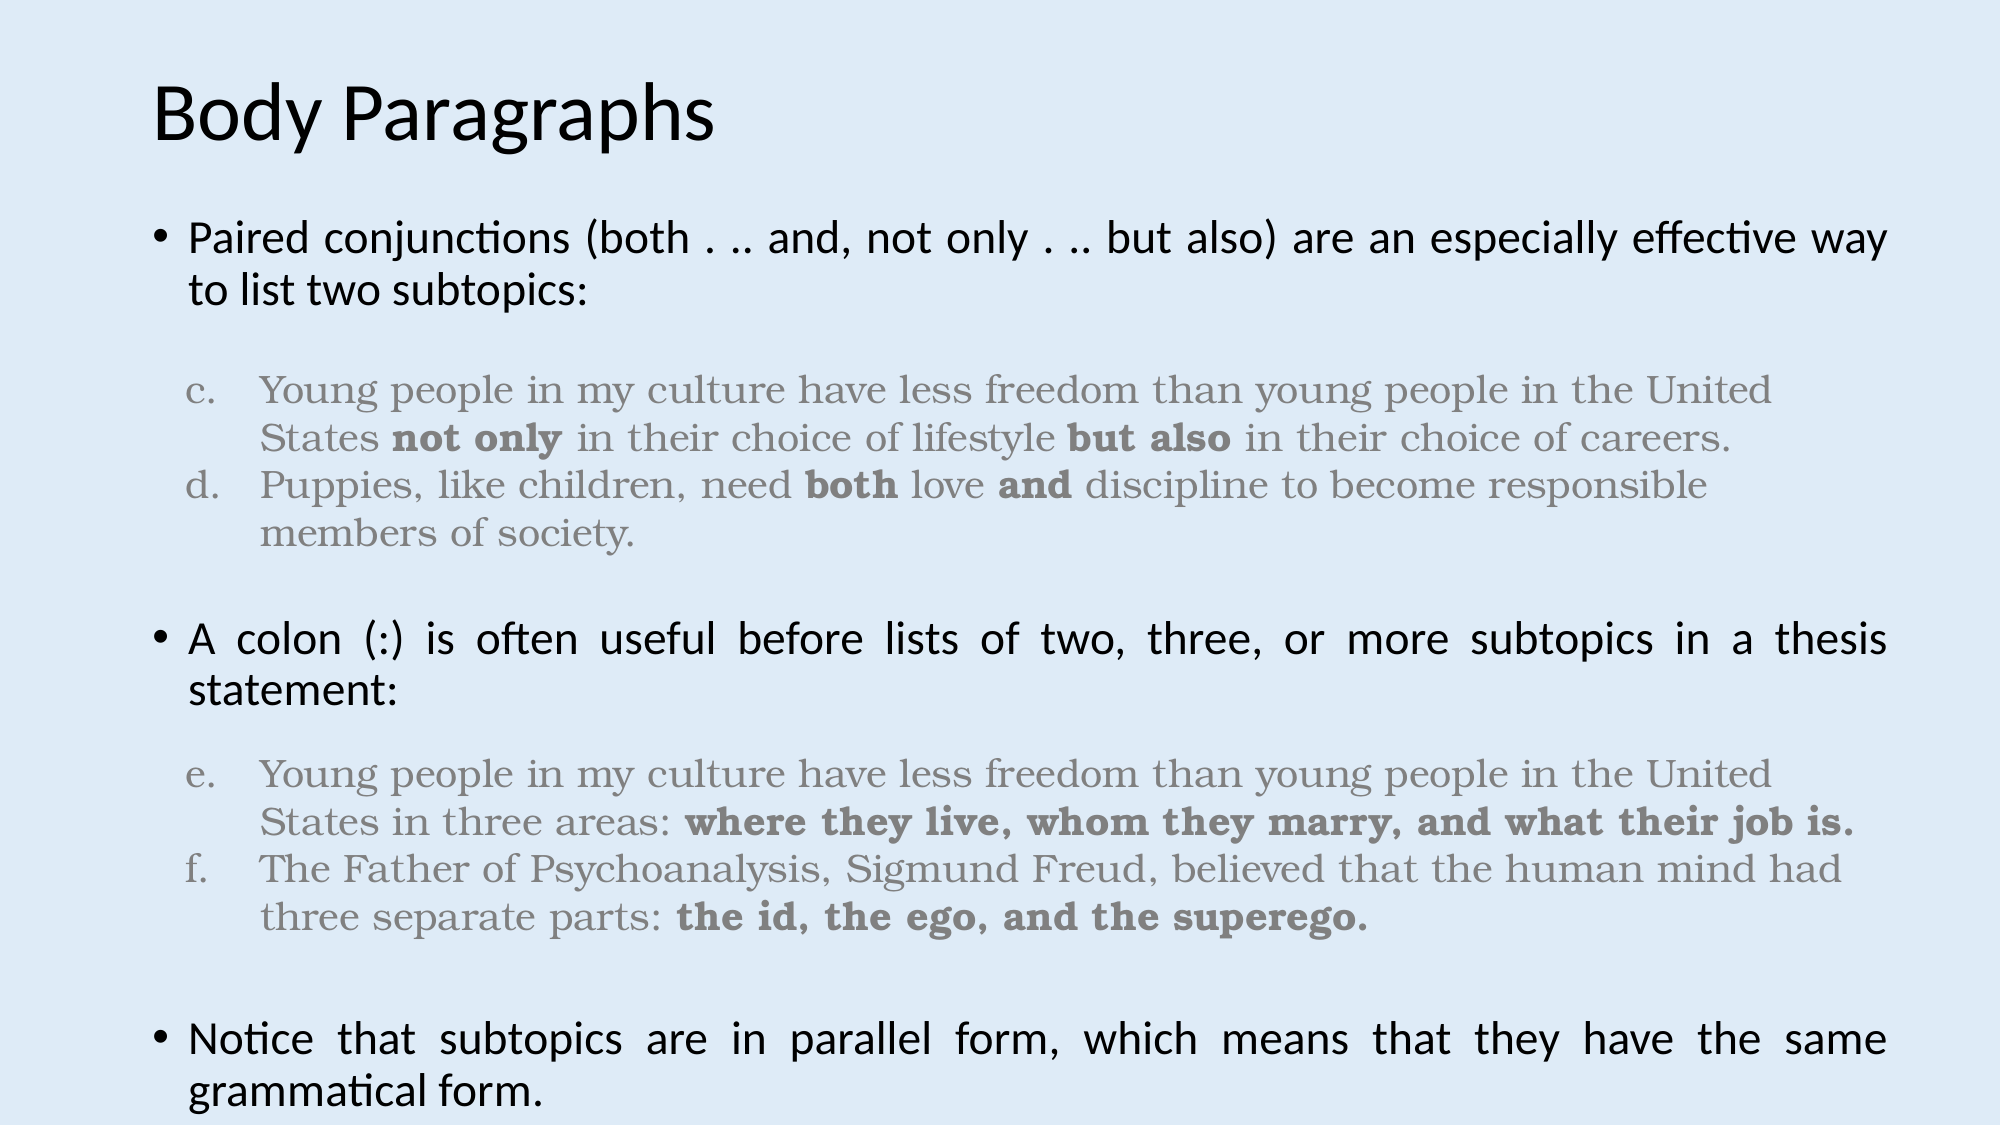

# Body Paragraphs
Paired conjunctions (both . .. and, not only . .. but also) are an especially effective way to list two subtopics:

A colon (:) is often useful before lists of two, three, or more subtopics in a thesis statement:

Notice that subtopics are in parallel form, which means that they have the same grammatical form.

Young people in my culture have less freedom than young people in the United States not only in their choice of lifestyle but also in their choice of careers.
Puppies, like children, need both love and discipline to become responsible members of society.
Young people in my culture have less freedom than young people in the United States in three areas: where they live, whom they marry, and what their job is.
The Father of Psychoanalysis, Sigmund Freud, believed that the human mind had three separate parts: the id, the ego, and the superego.